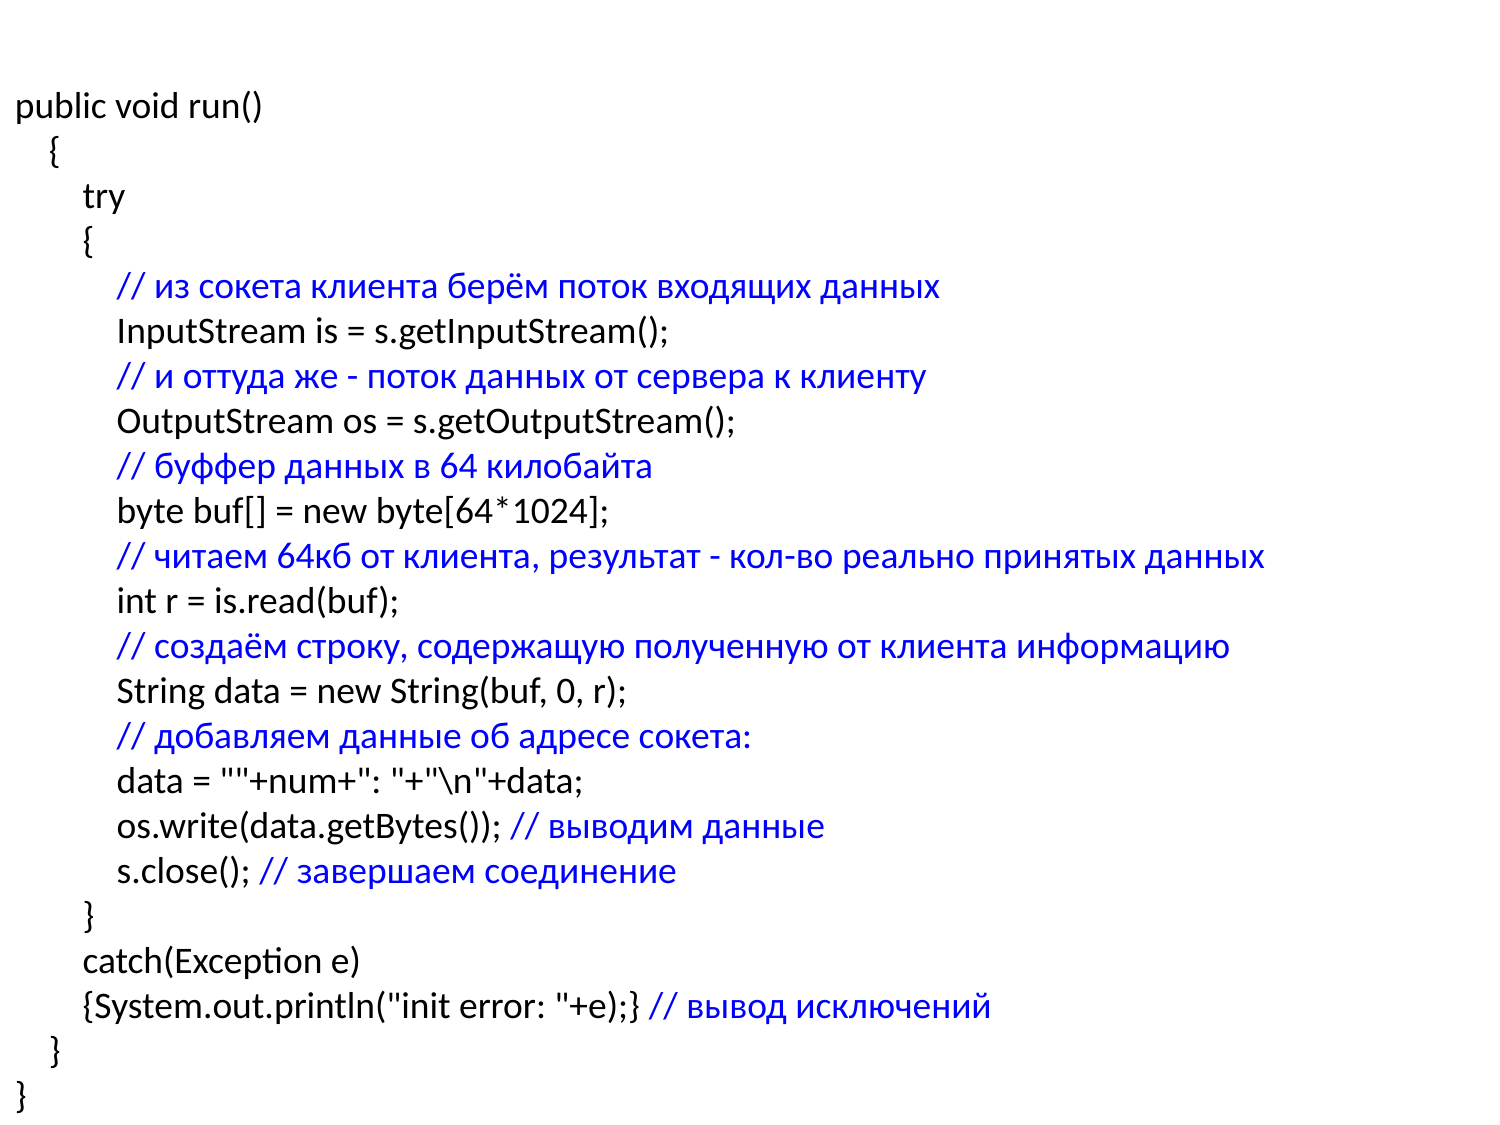

public void run()
    {
        try
        {
            // из сокета клиента берём поток входящих данных
            InputStream is = s.getInputStream();
            // и оттуда же - поток данных от сервера к клиенту
            OutputStream os = s.getOutputStream();
            // буффер данных в 64 килобайта
            byte buf[] = new byte[64*1024];
            // читаем 64кб от клиента, результат - кол-во реально принятых данных
            int r = is.read(buf);
            // создаём строку, содержащую полученную от клиента информацию
            String data = new String(buf, 0, r);
            // добавляем данные об адресе сокета:
            data = ""+num+": "+"\n"+data;
            os.write(data.getBytes()); // выводим данные
            s.close(); // завершаем соединение
        }
        catch(Exception e)
        {System.out.println("init error: "+e);} // вывод исключений
    }
}